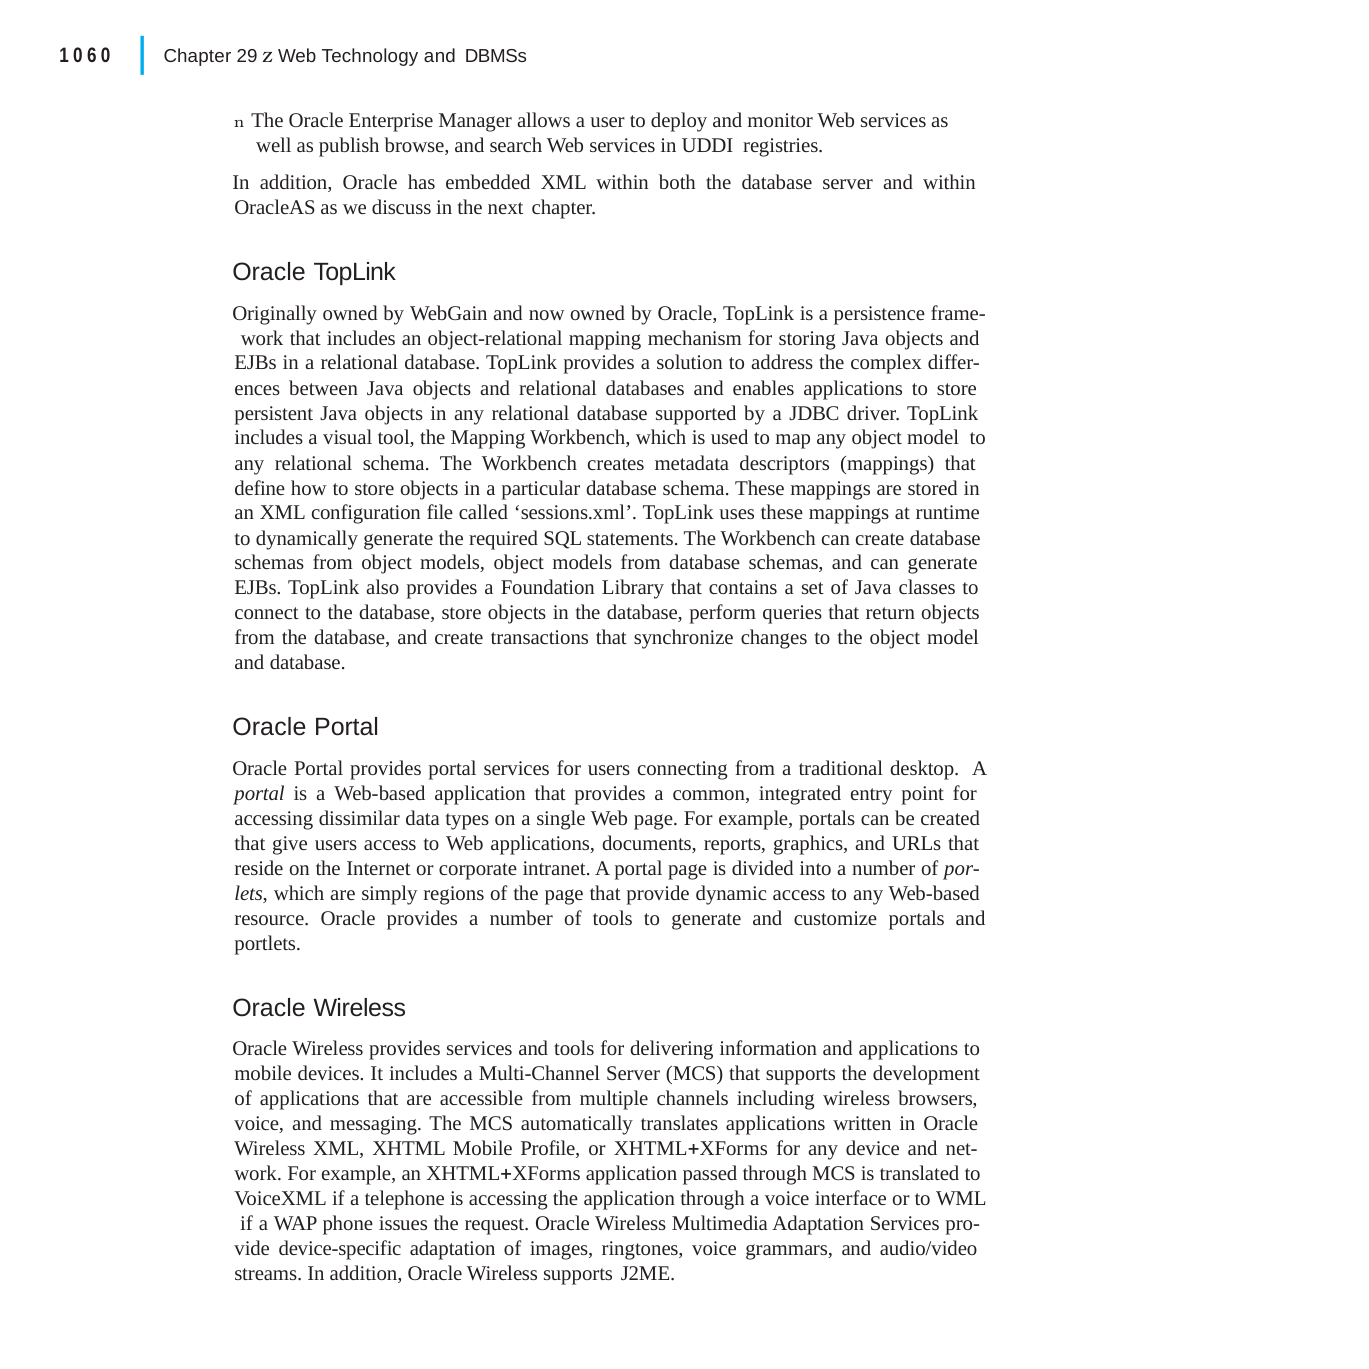

|
1060
Chapter 29 z Web Technology and DBMSs
n The Oracle Enterprise Manager allows a user to deploy and monitor Web services as  well as publish browse, and search Web services in UDDI registries.
In addition, Oracle has embedded XML within both the database server and within  OracleAS as we discuss in the next chapter.

Oracle TopLink
Originally owned by WebGain and now owned by Oracle, TopLink is a persistence frame-  work that includes an object-relational mapping mechanism for storing Java objects and  EJBs in a relational database. TopLink provides a solution to address the complex differ-  ences between Java objects and relational databases and enables applications to store  persistent Java objects in any relational database supported by a JDBC driver. TopLink  includes a visual tool, the Mapping Workbench, which is used to map any object model  to any relational schema. The Workbench creates metadata descriptors (mappings) that  define how to store objects in a particular database schema. These mappings are stored in  an XML configuration file called ‘sessions.xml’. TopLink uses these mappings at runtime  to dynamically generate the required SQL statements. The Workbench can create database  schemas from object models, object models from database schemas, and can generate  EJBs. TopLink also provides a Foundation Library that contains a set of Java classes to  connect to the database, store objects in the database, perform queries that return objects  from the database, and create transactions that synchronize changes to the object model  and database.

Oracle Portal
Oracle Portal provides portal services for users connecting from a traditional desktop.  A portal is a Web-based application that provides a common, integrated entry point for  accessing dissimilar data types on a single Web page. For example, portals can be created  that give users access to Web applications, documents, reports, graphics, and URLs that  reside on the Internet or corporate intranet. A portal page is divided into a number of por-  lets, which are simply regions of the page that provide dynamic access to any Web-based  resource. Oracle provides a number of tools to generate and customize portals and portlets.

Oracle Wireless
Oracle Wireless provides services and tools for delivering information and applications to  mobile devices. It includes a Multi-Channel Server (MCS) that supports the development  of applications that are accessible from multiple channels including wireless browsers,  voice, and messaging. The MCS automatically translates applications written in Oracle  Wireless XML, XHTML Mobile Profile, or XHTML+XForms for any device and net-  work. For example, an XHTML+XForms application passed through MCS is translated to  VoiceXML if a telephone is accessing the application through a voice interface or to WML  if a WAP phone issues the request. Oracle Wireless Multimedia Adaptation Services pro-  vide device-specific adaptation of images, ringtones, voice grammars, and audio/video  streams. In addition, Oracle Wireless supports J2ME.